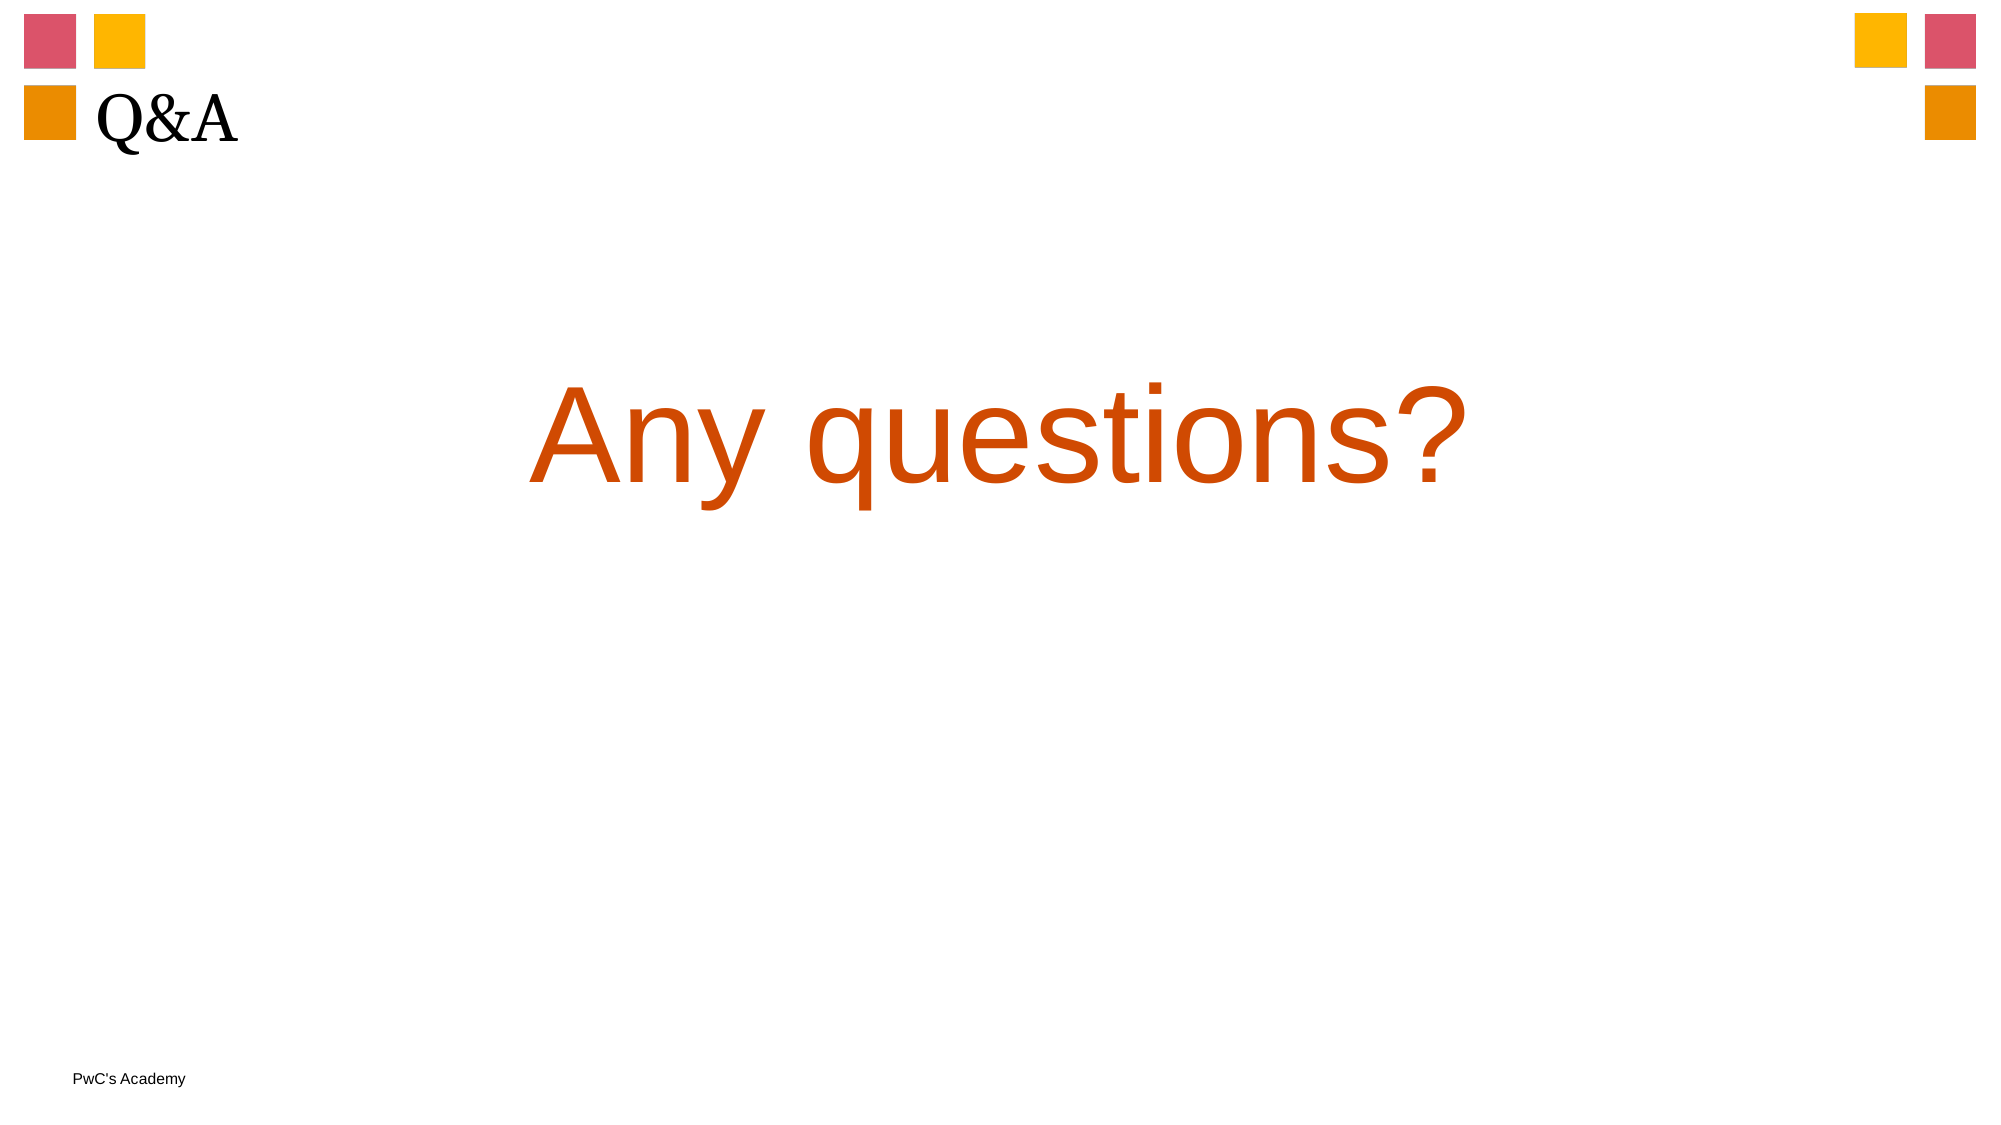

# Q&A
Any questions?
Arm’s length
price